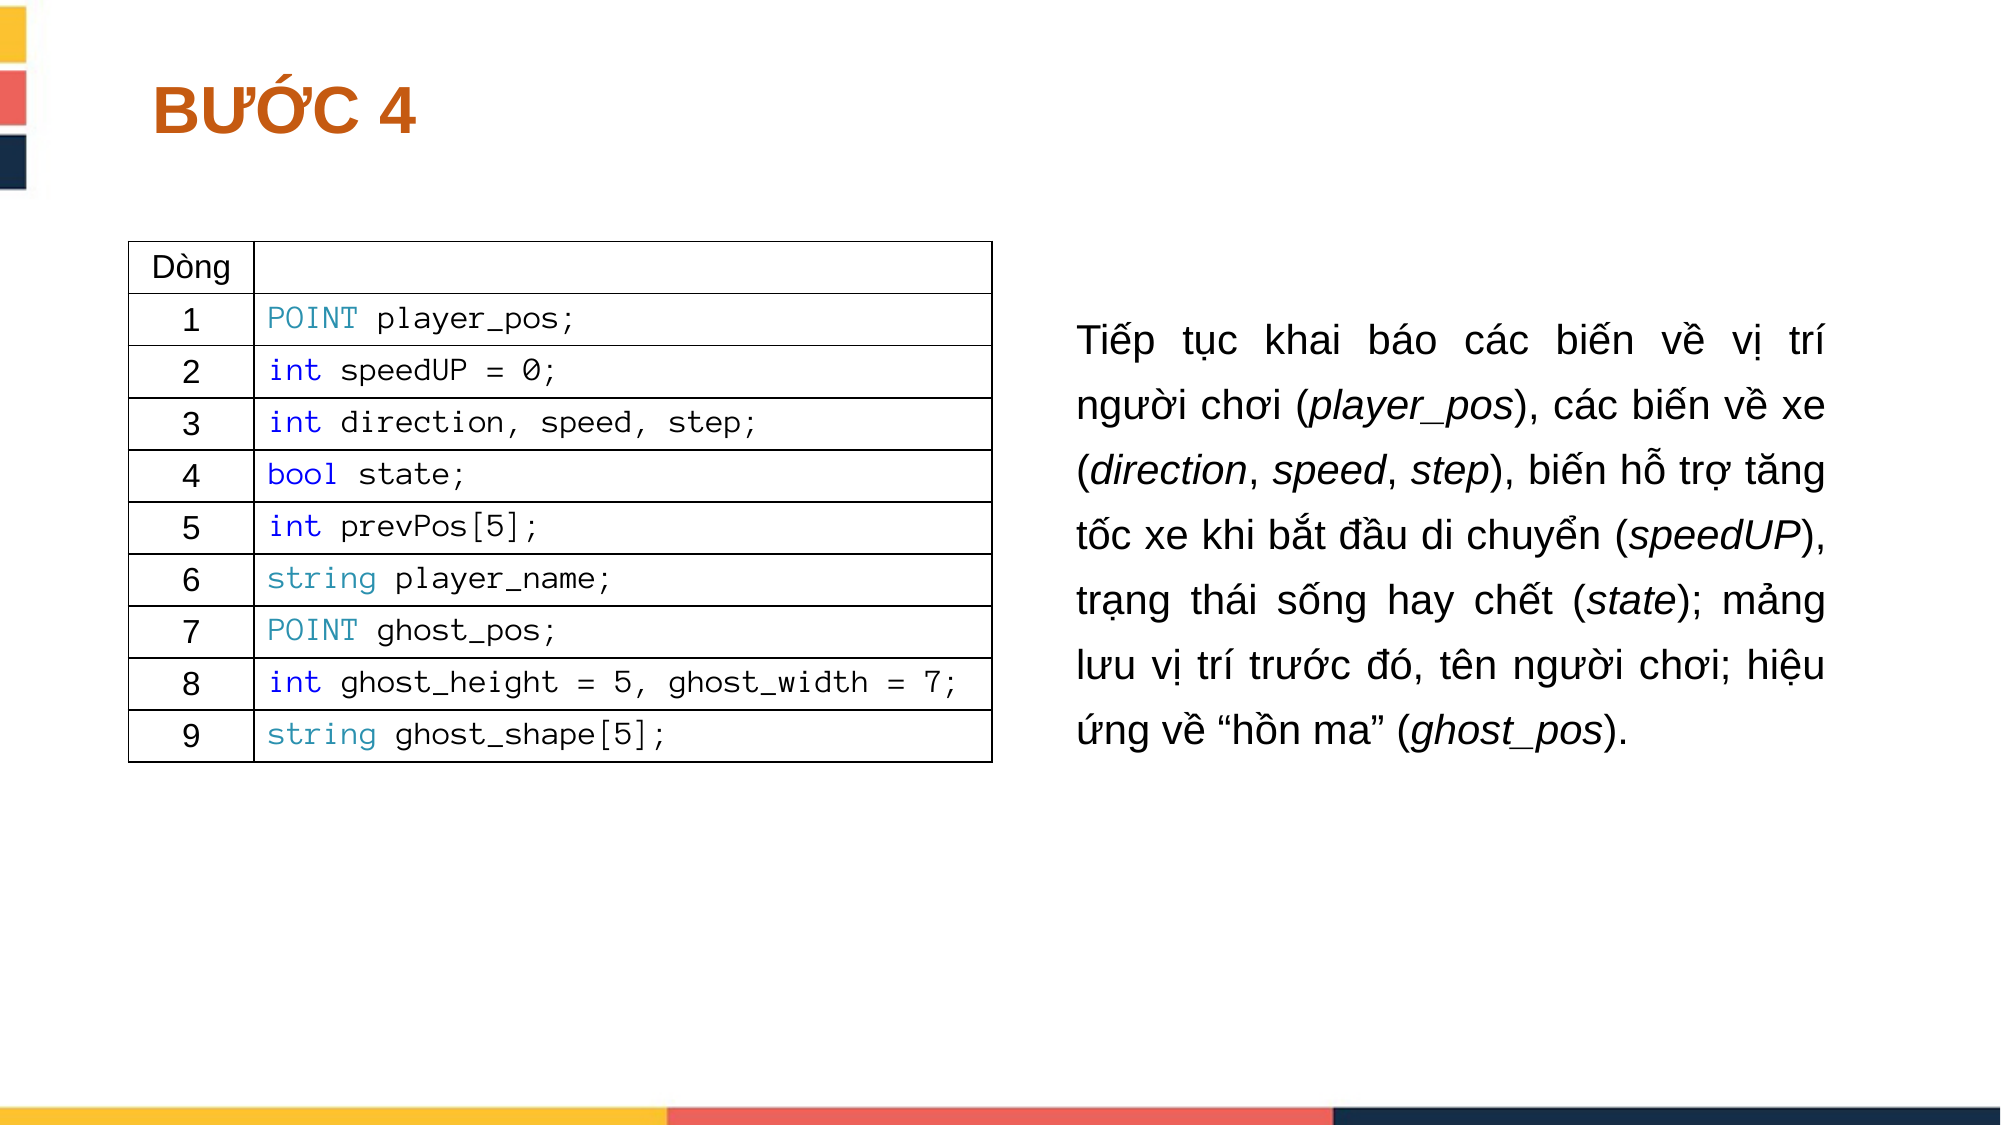

BƯỚC 4
| Dòng |  |
| --- | --- |
| 1 | POINT player\_pos; |
| 2 | int speedUP = 0; |
| 3 | int direction, speed, step; |
| 4 | bool state; |
| 5 | int prevPos[5]; |
| 6 | string player\_name; |
| 7 | POINT ghost\_pos; |
| 8 | int ghost\_height = 5, ghost\_width = 7; |
| 9 | string ghost\_shape[5]; |
Tiếp tục khai báo các biến về vị trí người chơi (player_pos), các biến về xe (direction, speed, step), biến hỗ trợ tăng tốc xe khi bắt đầu di chuyển (speedUP), trạng thái sống hay chết (state); mảng lưu vị trí trước đó, tên người chơi; hiệu ứng về “hồn ma” (ghost_pos).